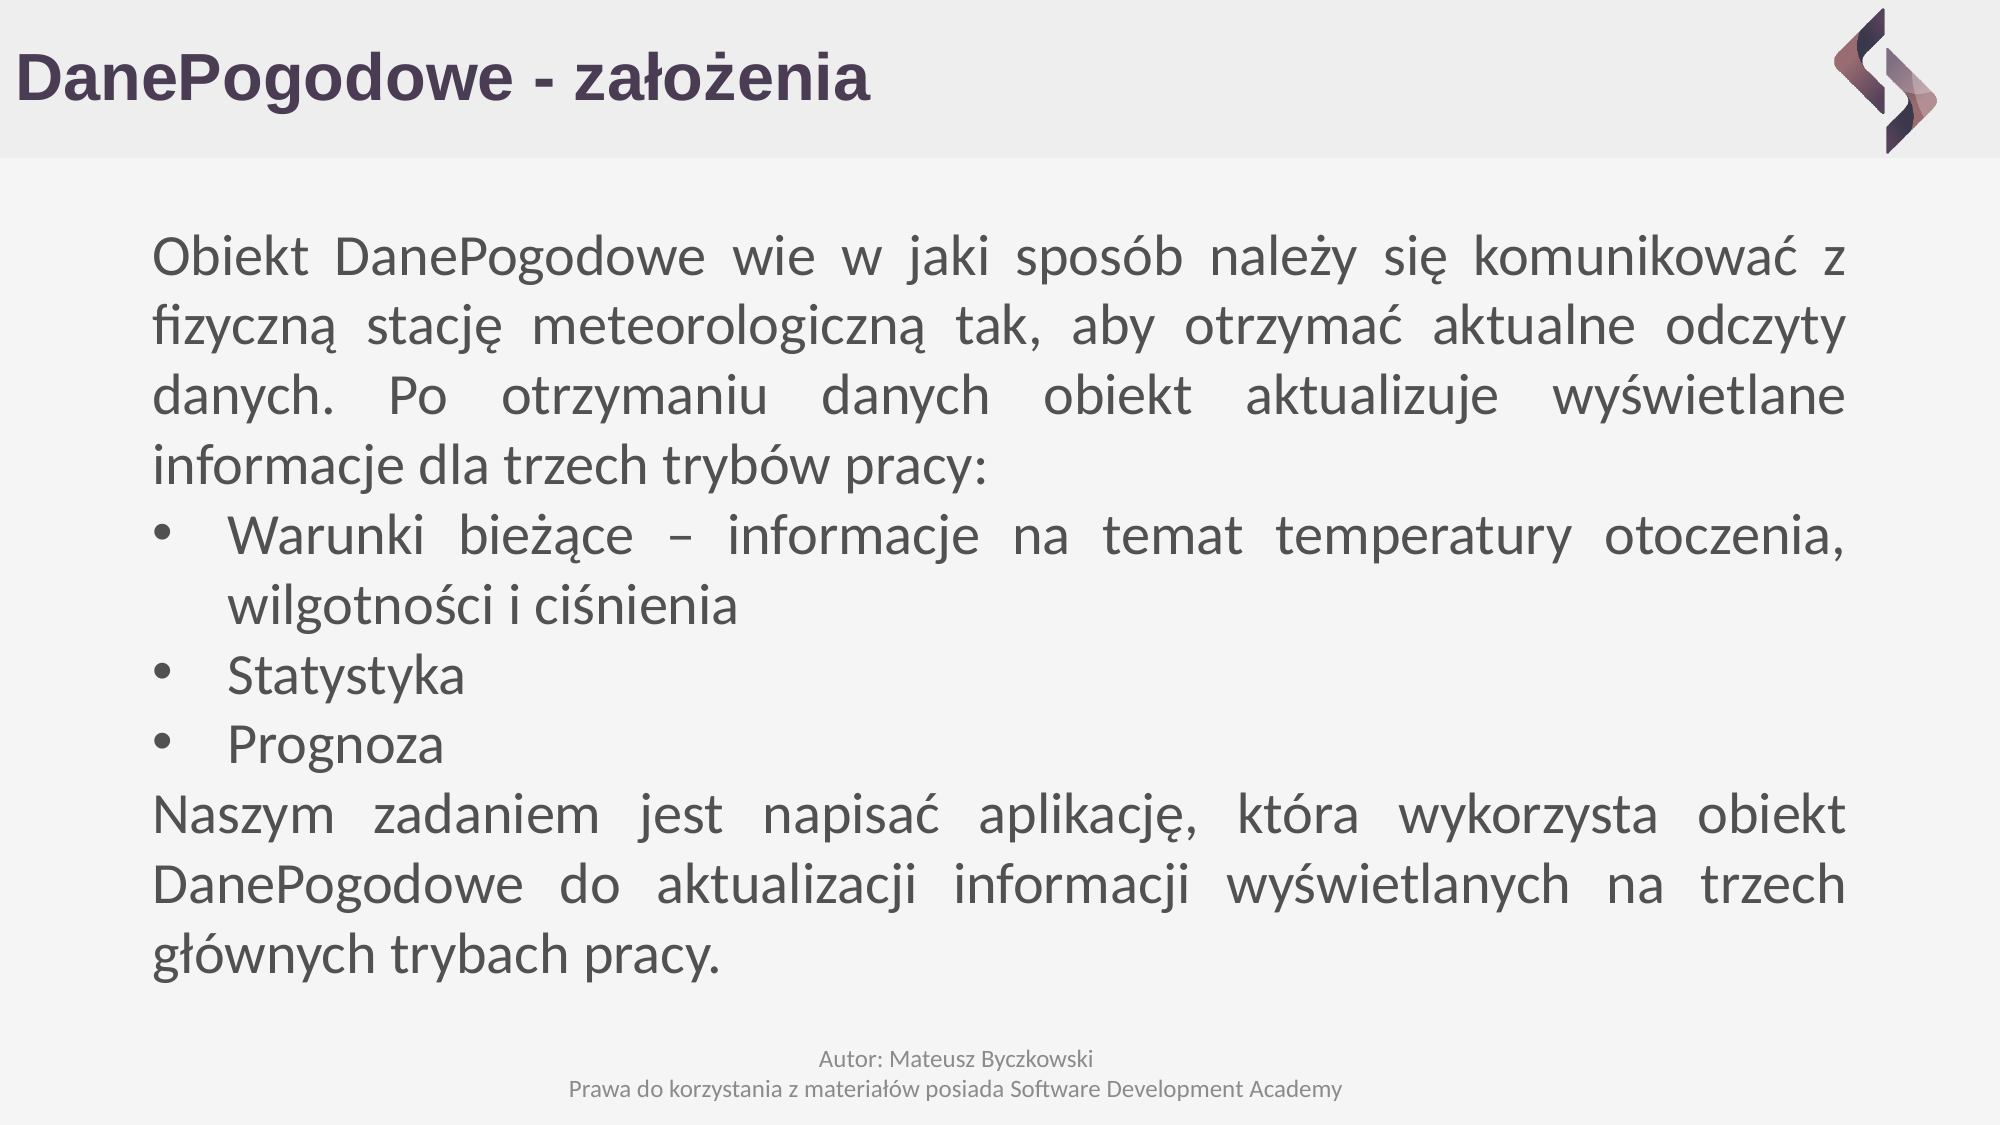

# DanePogodowe - założenia
Obiekt DanePogodowe wie w jaki sposób należy się komunikować z fizyczną stację meteorologiczną tak, aby otrzymać aktualne odczyty danych. Po otrzymaniu danych obiekt aktualizuje wyświetlane informacje dla trzech trybów pracy:
Warunki bieżące – informacje na temat temperatury otoczenia, wilgotności i ciśnienia
Statystyka
Prognoza
Naszym zadaniem jest napisać aplikację, która wykorzysta obiekt DanePogodowe do aktualizacji informacji wyświetlanych na trzech głównych trybach pracy.

Autor: Mateusz Byczkowski
Prawa do korzystania z materiałów posiada Software Development Academy